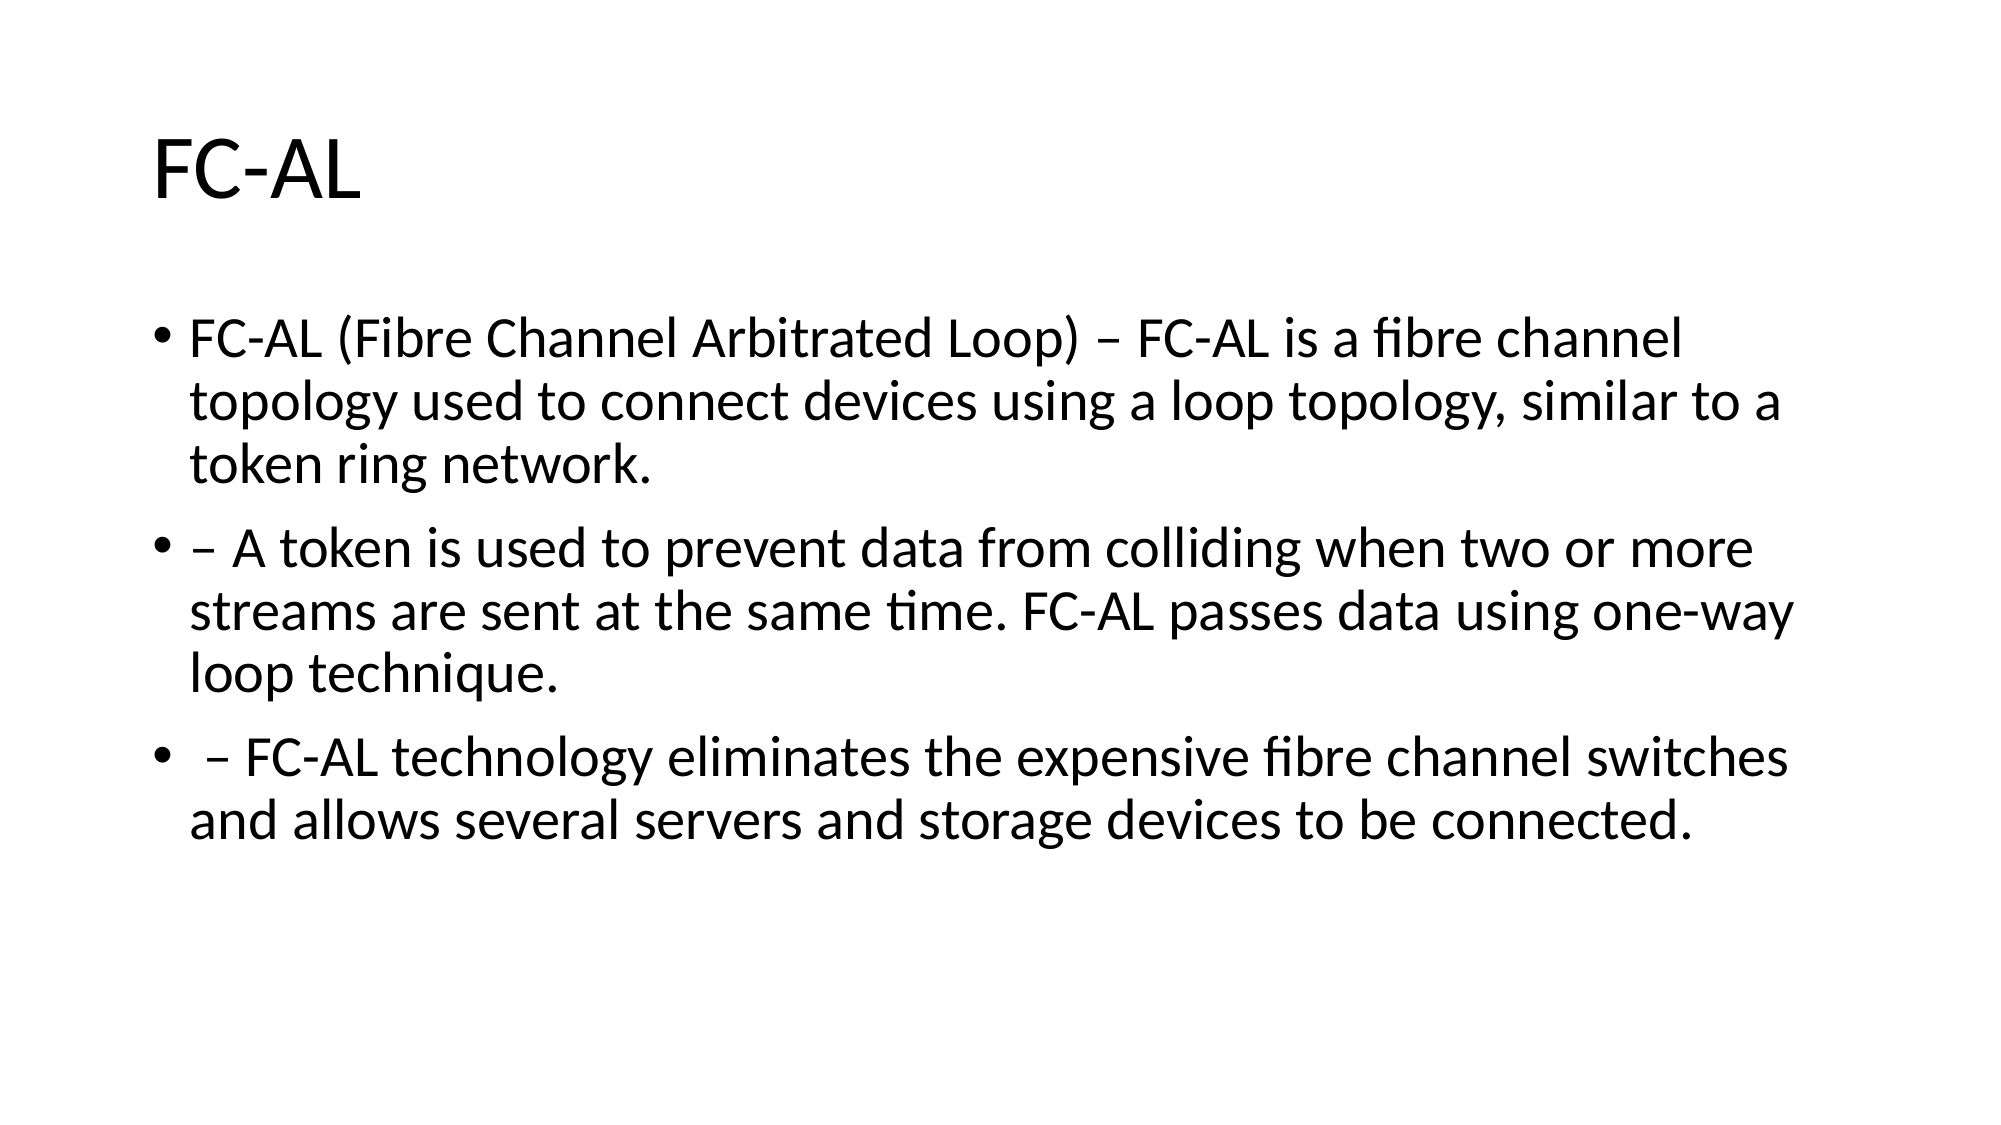

# FC-AL
FC-AL (Fibre Channel Arbitrated Loop) – FC-AL is a fibre channel topology used to connect devices using a loop topology, similar to a token ring network.
– A token is used to prevent data from colliding when two or more streams are sent at the same time. FC-AL passes data using one-way loop technique.
 – FC-AL technology eliminates the expensive fibre channel switches and allows several servers and storage devices to be connected.